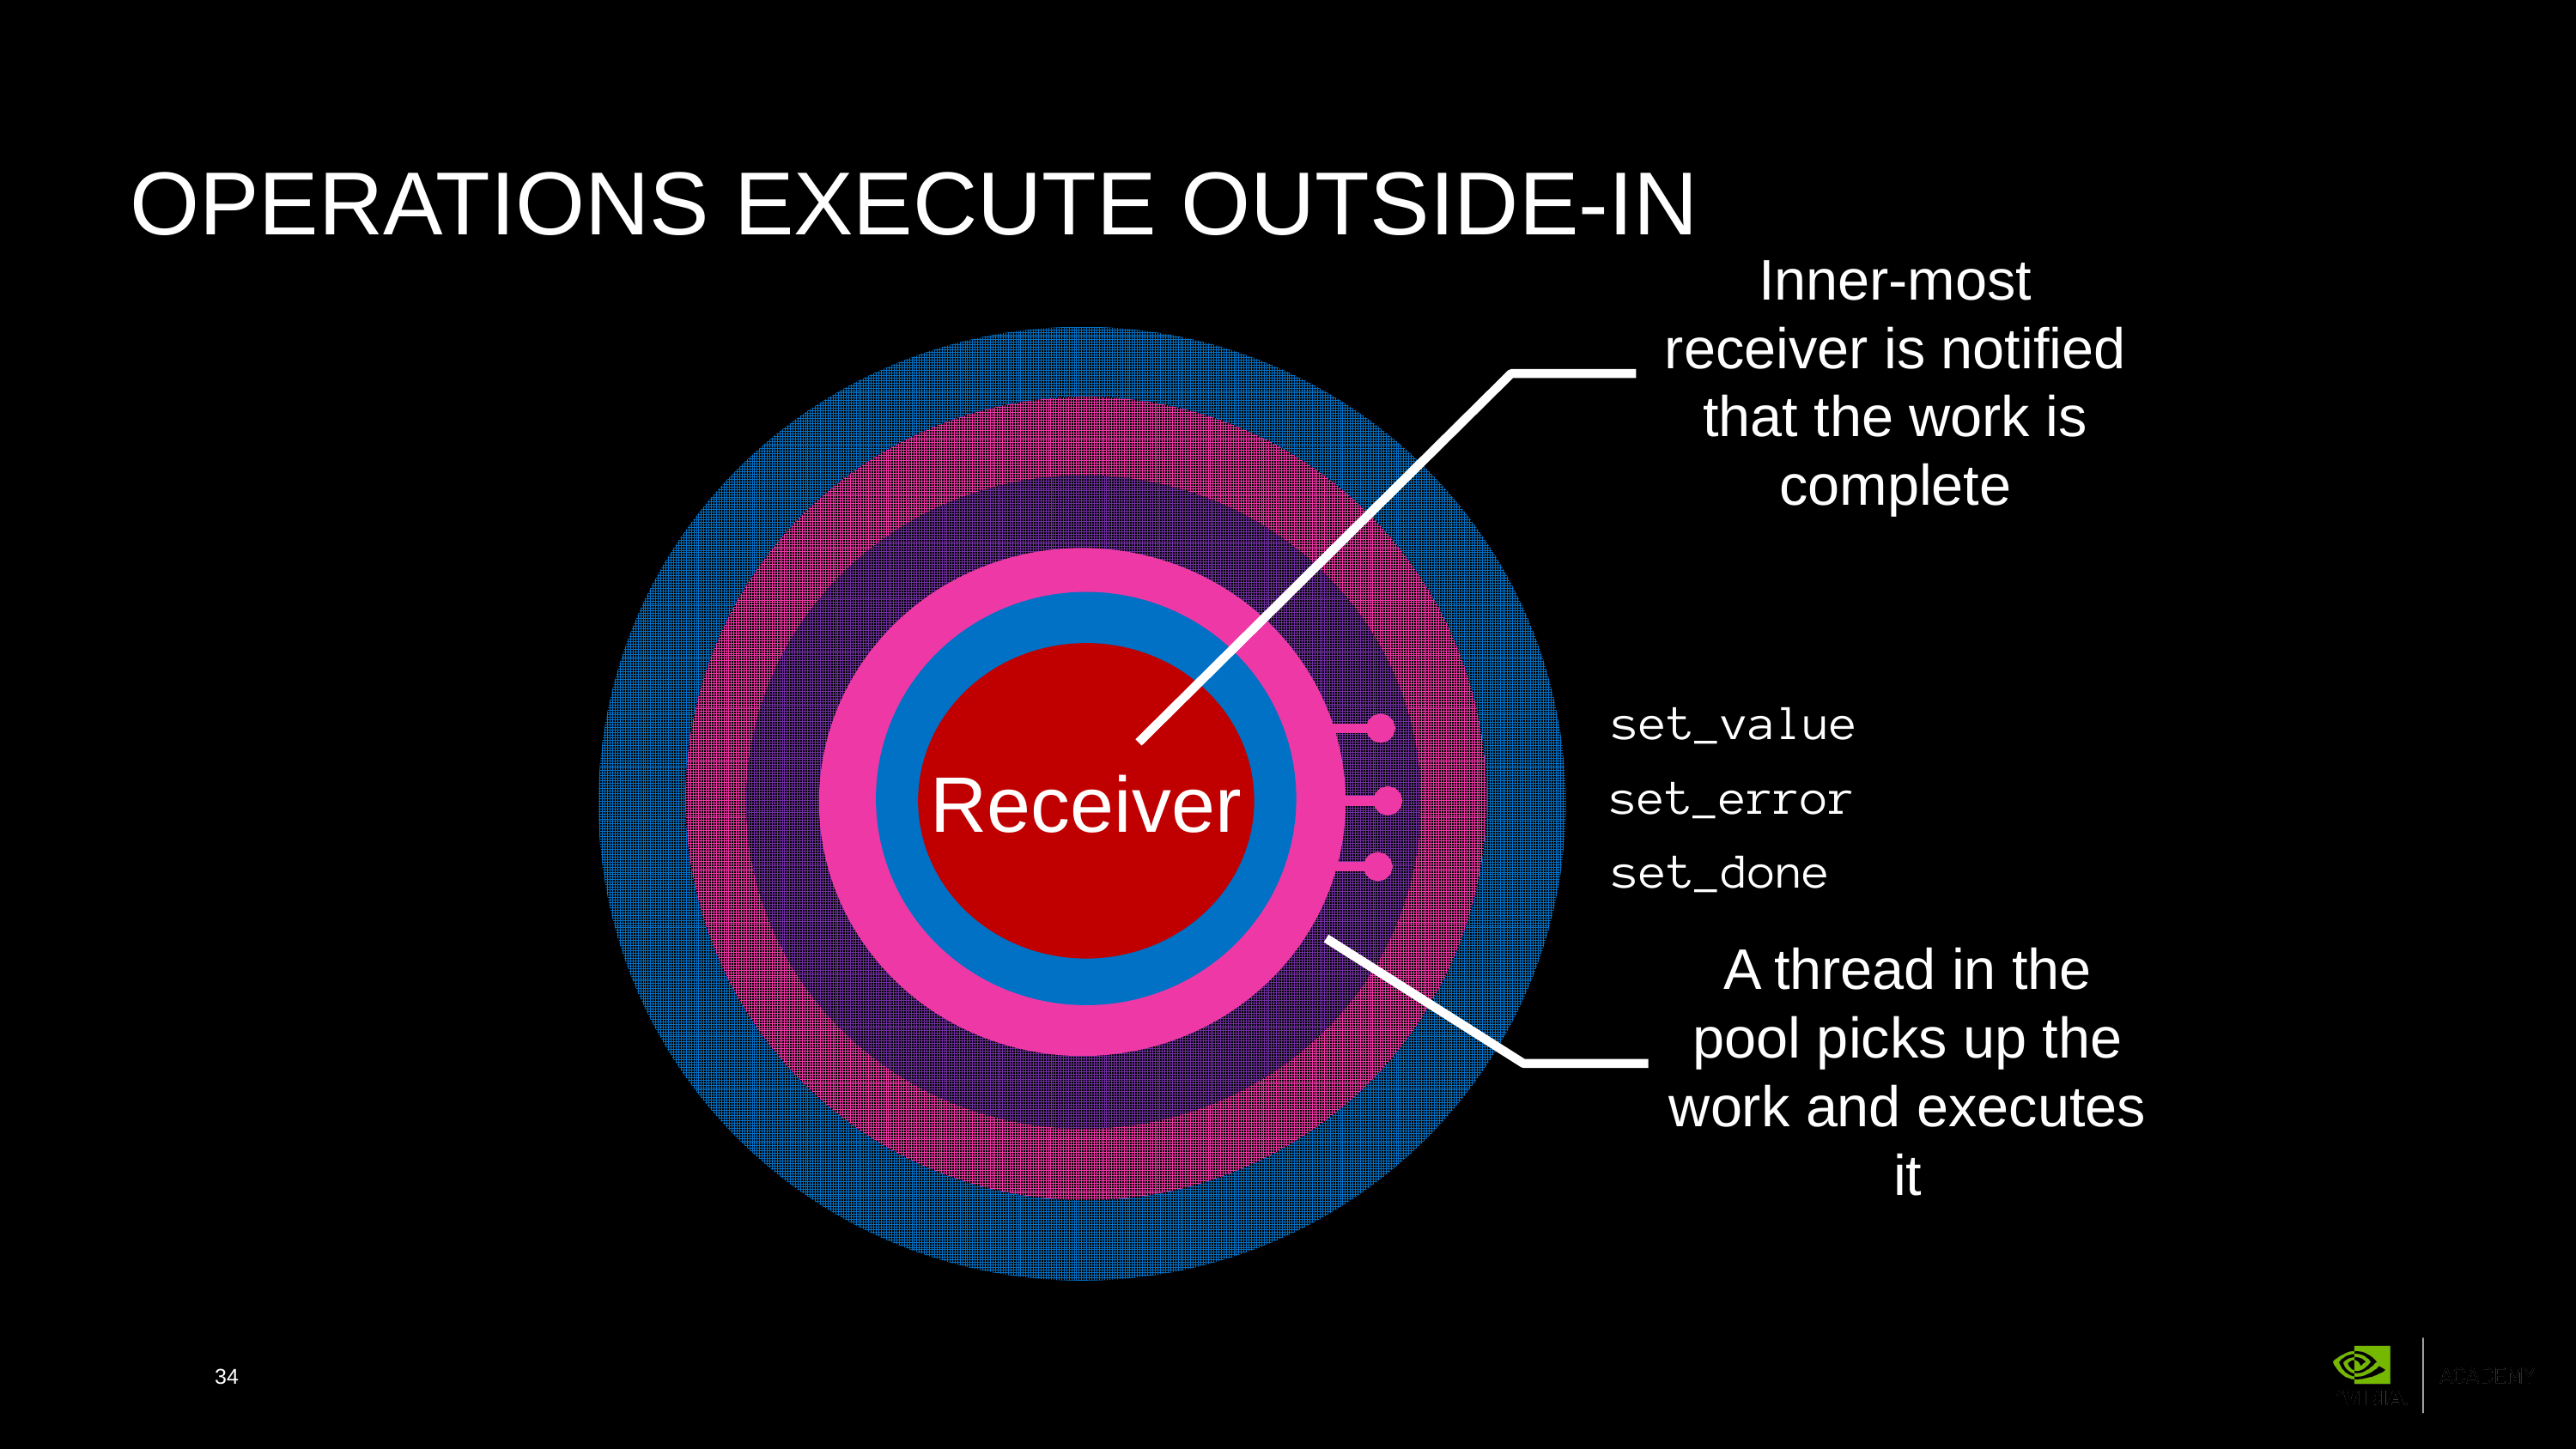

# Operations execute outside-in
Inner-most receiver is notified that the work is complete

Receiver
set_value
set_error
set_done
A thread in the pool picks up the work and executes it
34